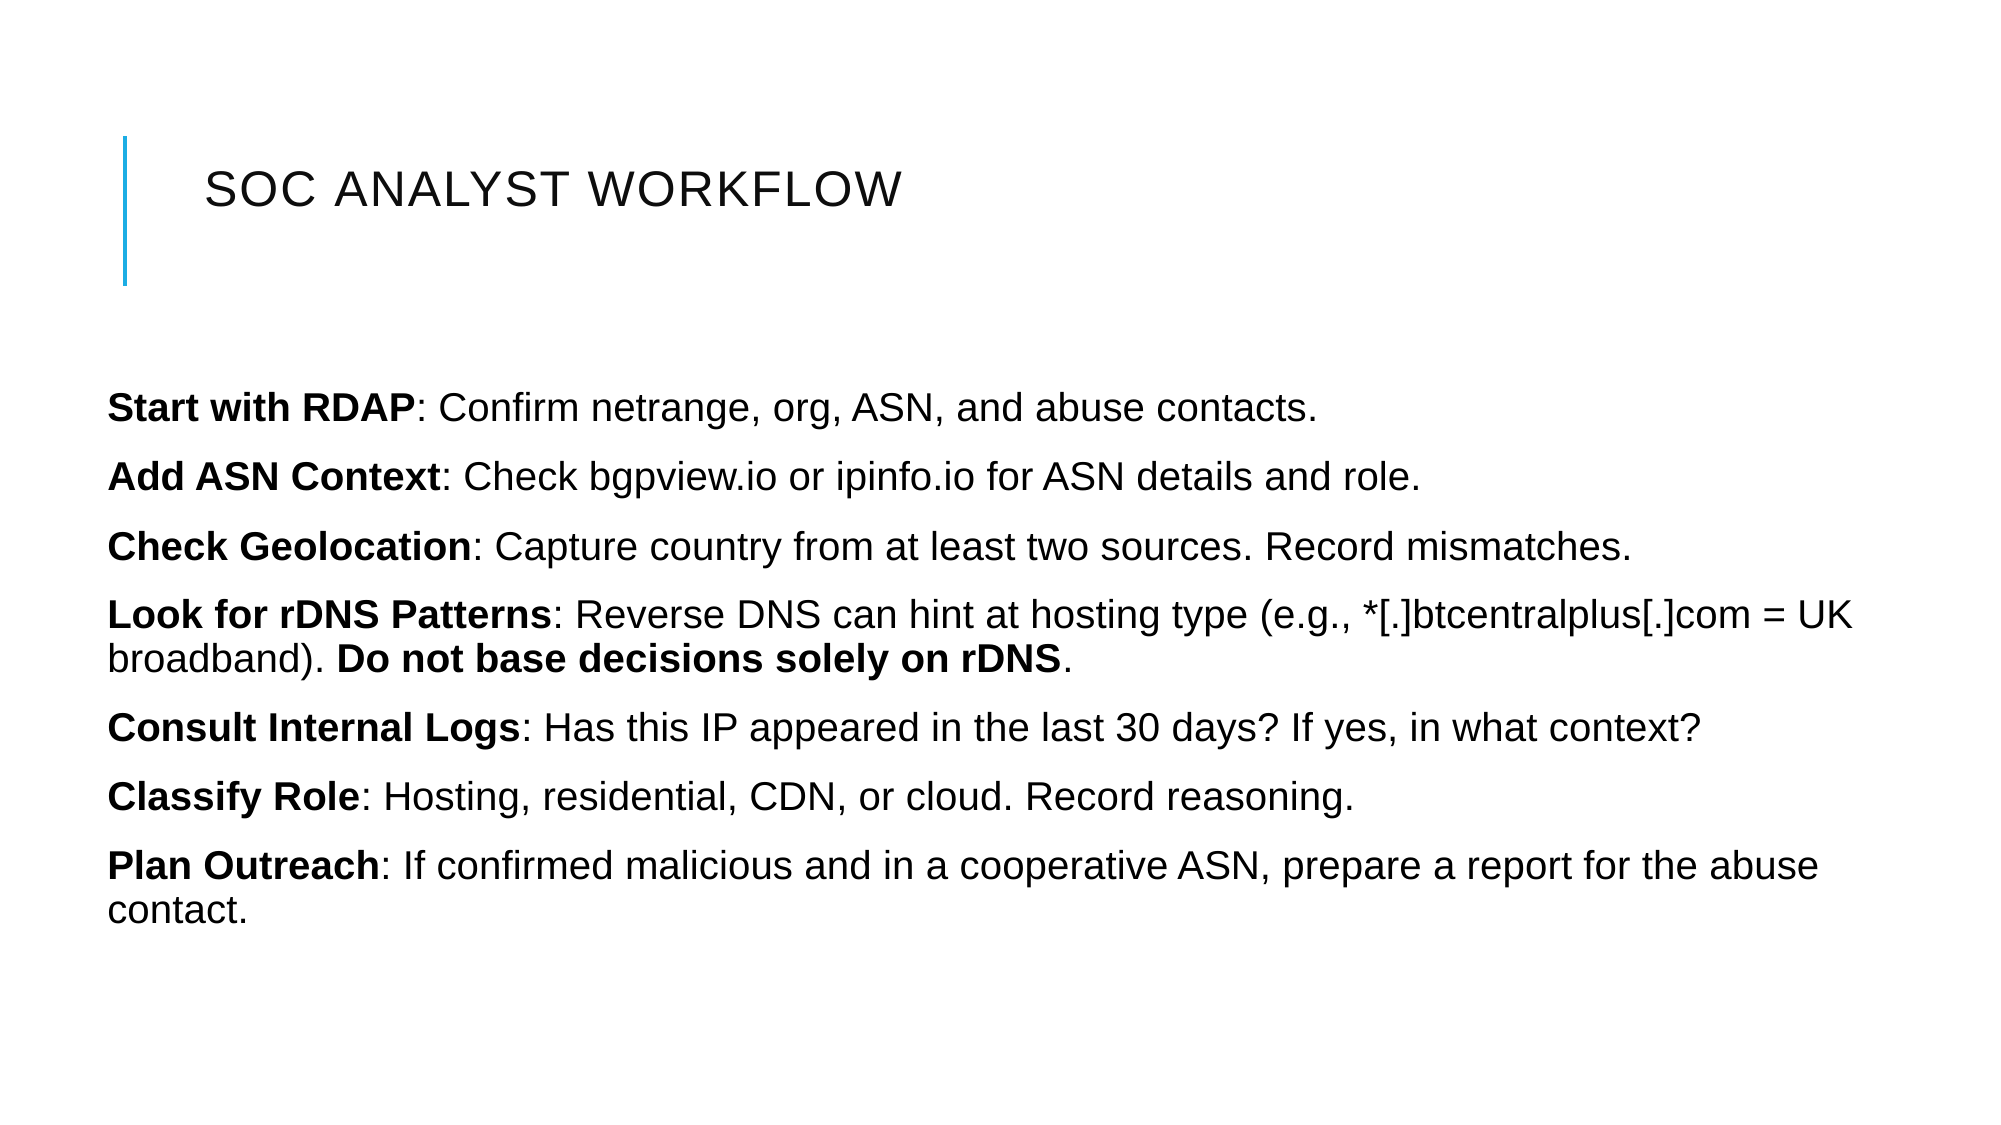

# SOC Analyst Workflow
Start with RDAP: Confirm netrange, org, ASN, and abuse contacts.
Add ASN Context: Check bgpview.io or ipinfo.io for ASN details and role.
Check Geolocation: Capture country from at least two sources. Record mismatches.
Look for rDNS Patterns: Reverse DNS can hint at hosting type (e.g., *[.]btcentralplus[.]com = UK broadband). Do not base decisions solely on rDNS.
Consult Internal Logs: Has this IP appeared in the last 30 days? If yes, in what context?
Classify Role: Hosting, residential, CDN, or cloud. Record reasoning.
Plan Outreach: If confirmed malicious and in a cooperative ASN, prepare a report for the abuse contact.